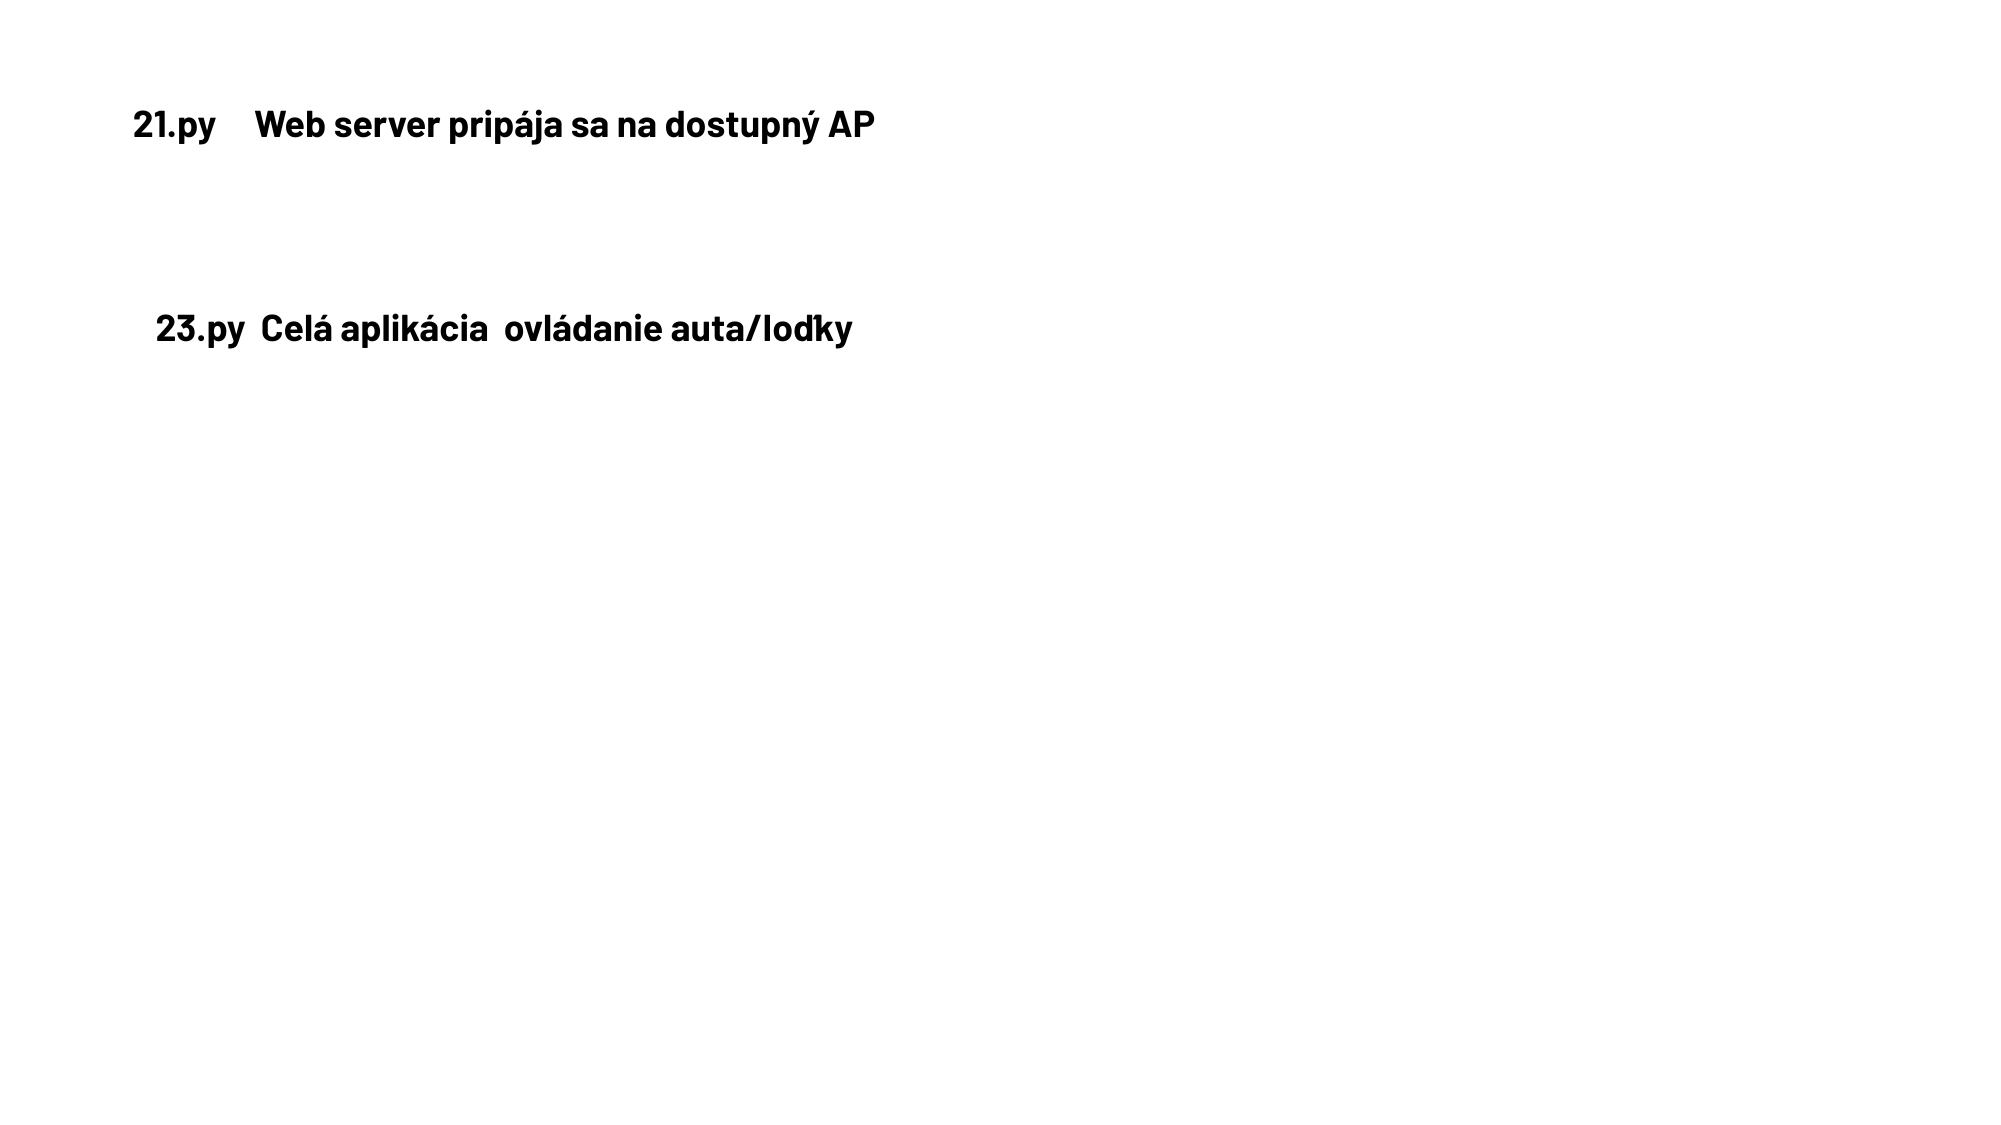

21.py     Web server pripája sa na dostupný AP

23.py  Celá aplikácia  ovládanie auta/loďky